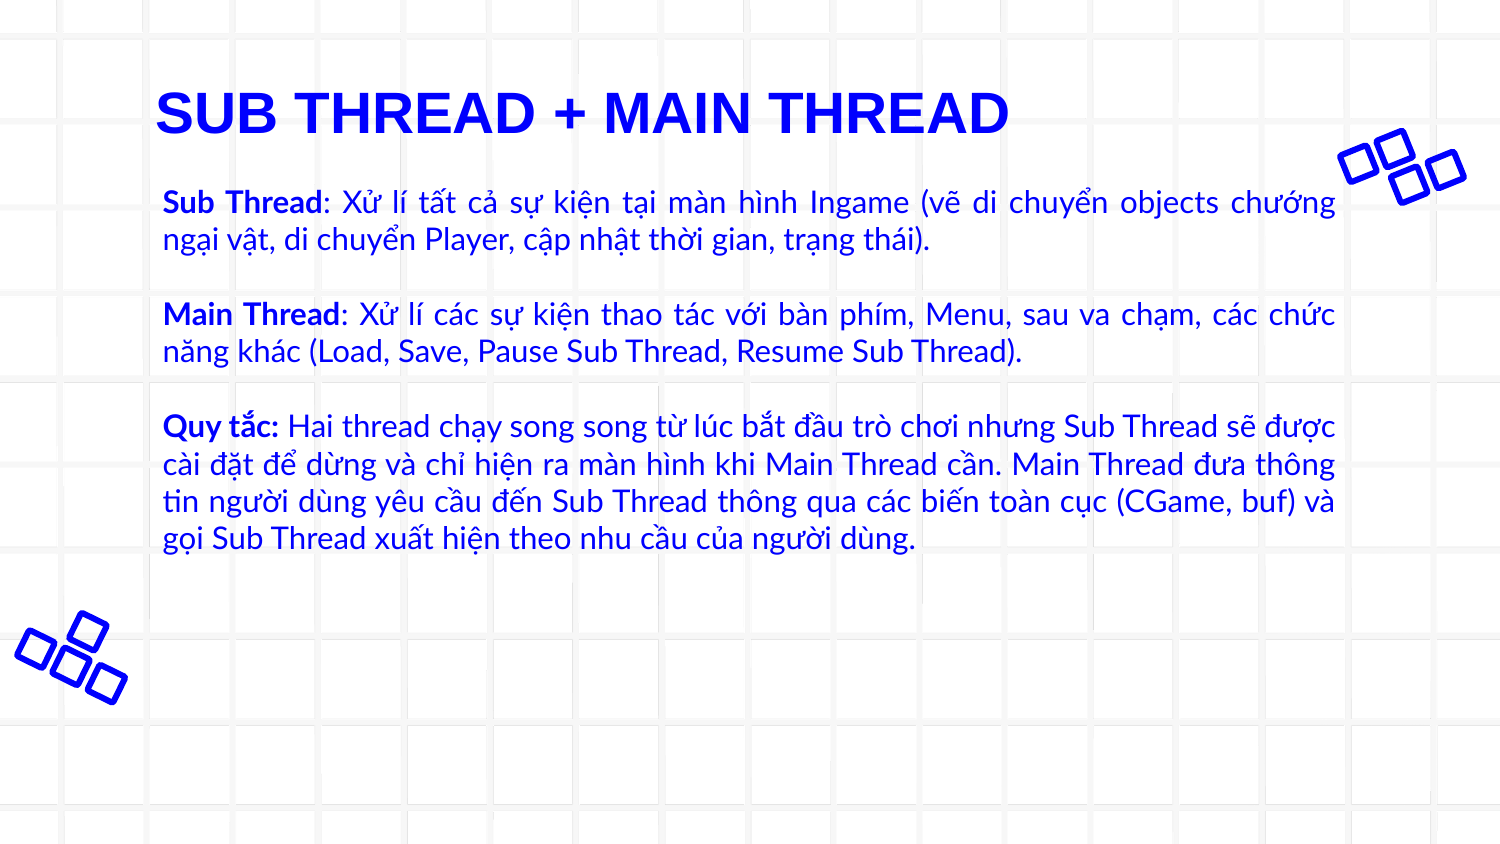

# SUB THREAD + MAIN THREAD
Sub Thread: Xử lí tất cả sự kiện tại màn hình Ingame (vẽ di chuyển objects chướng ngại vật, di chuyển Player, cập nhật thời gian, trạng thái).

Main Thread: Xử lí các sự kiện thao tác với bàn phím, Menu, sau va chạm, các chức năng khác (Load, Save, Pause Sub Thread, Resume Sub Thread).

Quy tắc: Hai thread chạy song song từ lúc bắt đầu trò chơi nhưng Sub Thread sẽ được cài đặt để dừng và chỉ hiện ra màn hình khi Main Thread cần. Main Thread đưa thông tin người dùng yêu cầu đến Sub Thread thông qua các biến toàn cục (CGame, buf) và gọi Sub Thread xuất hiện theo nhu cầu của người dùng.